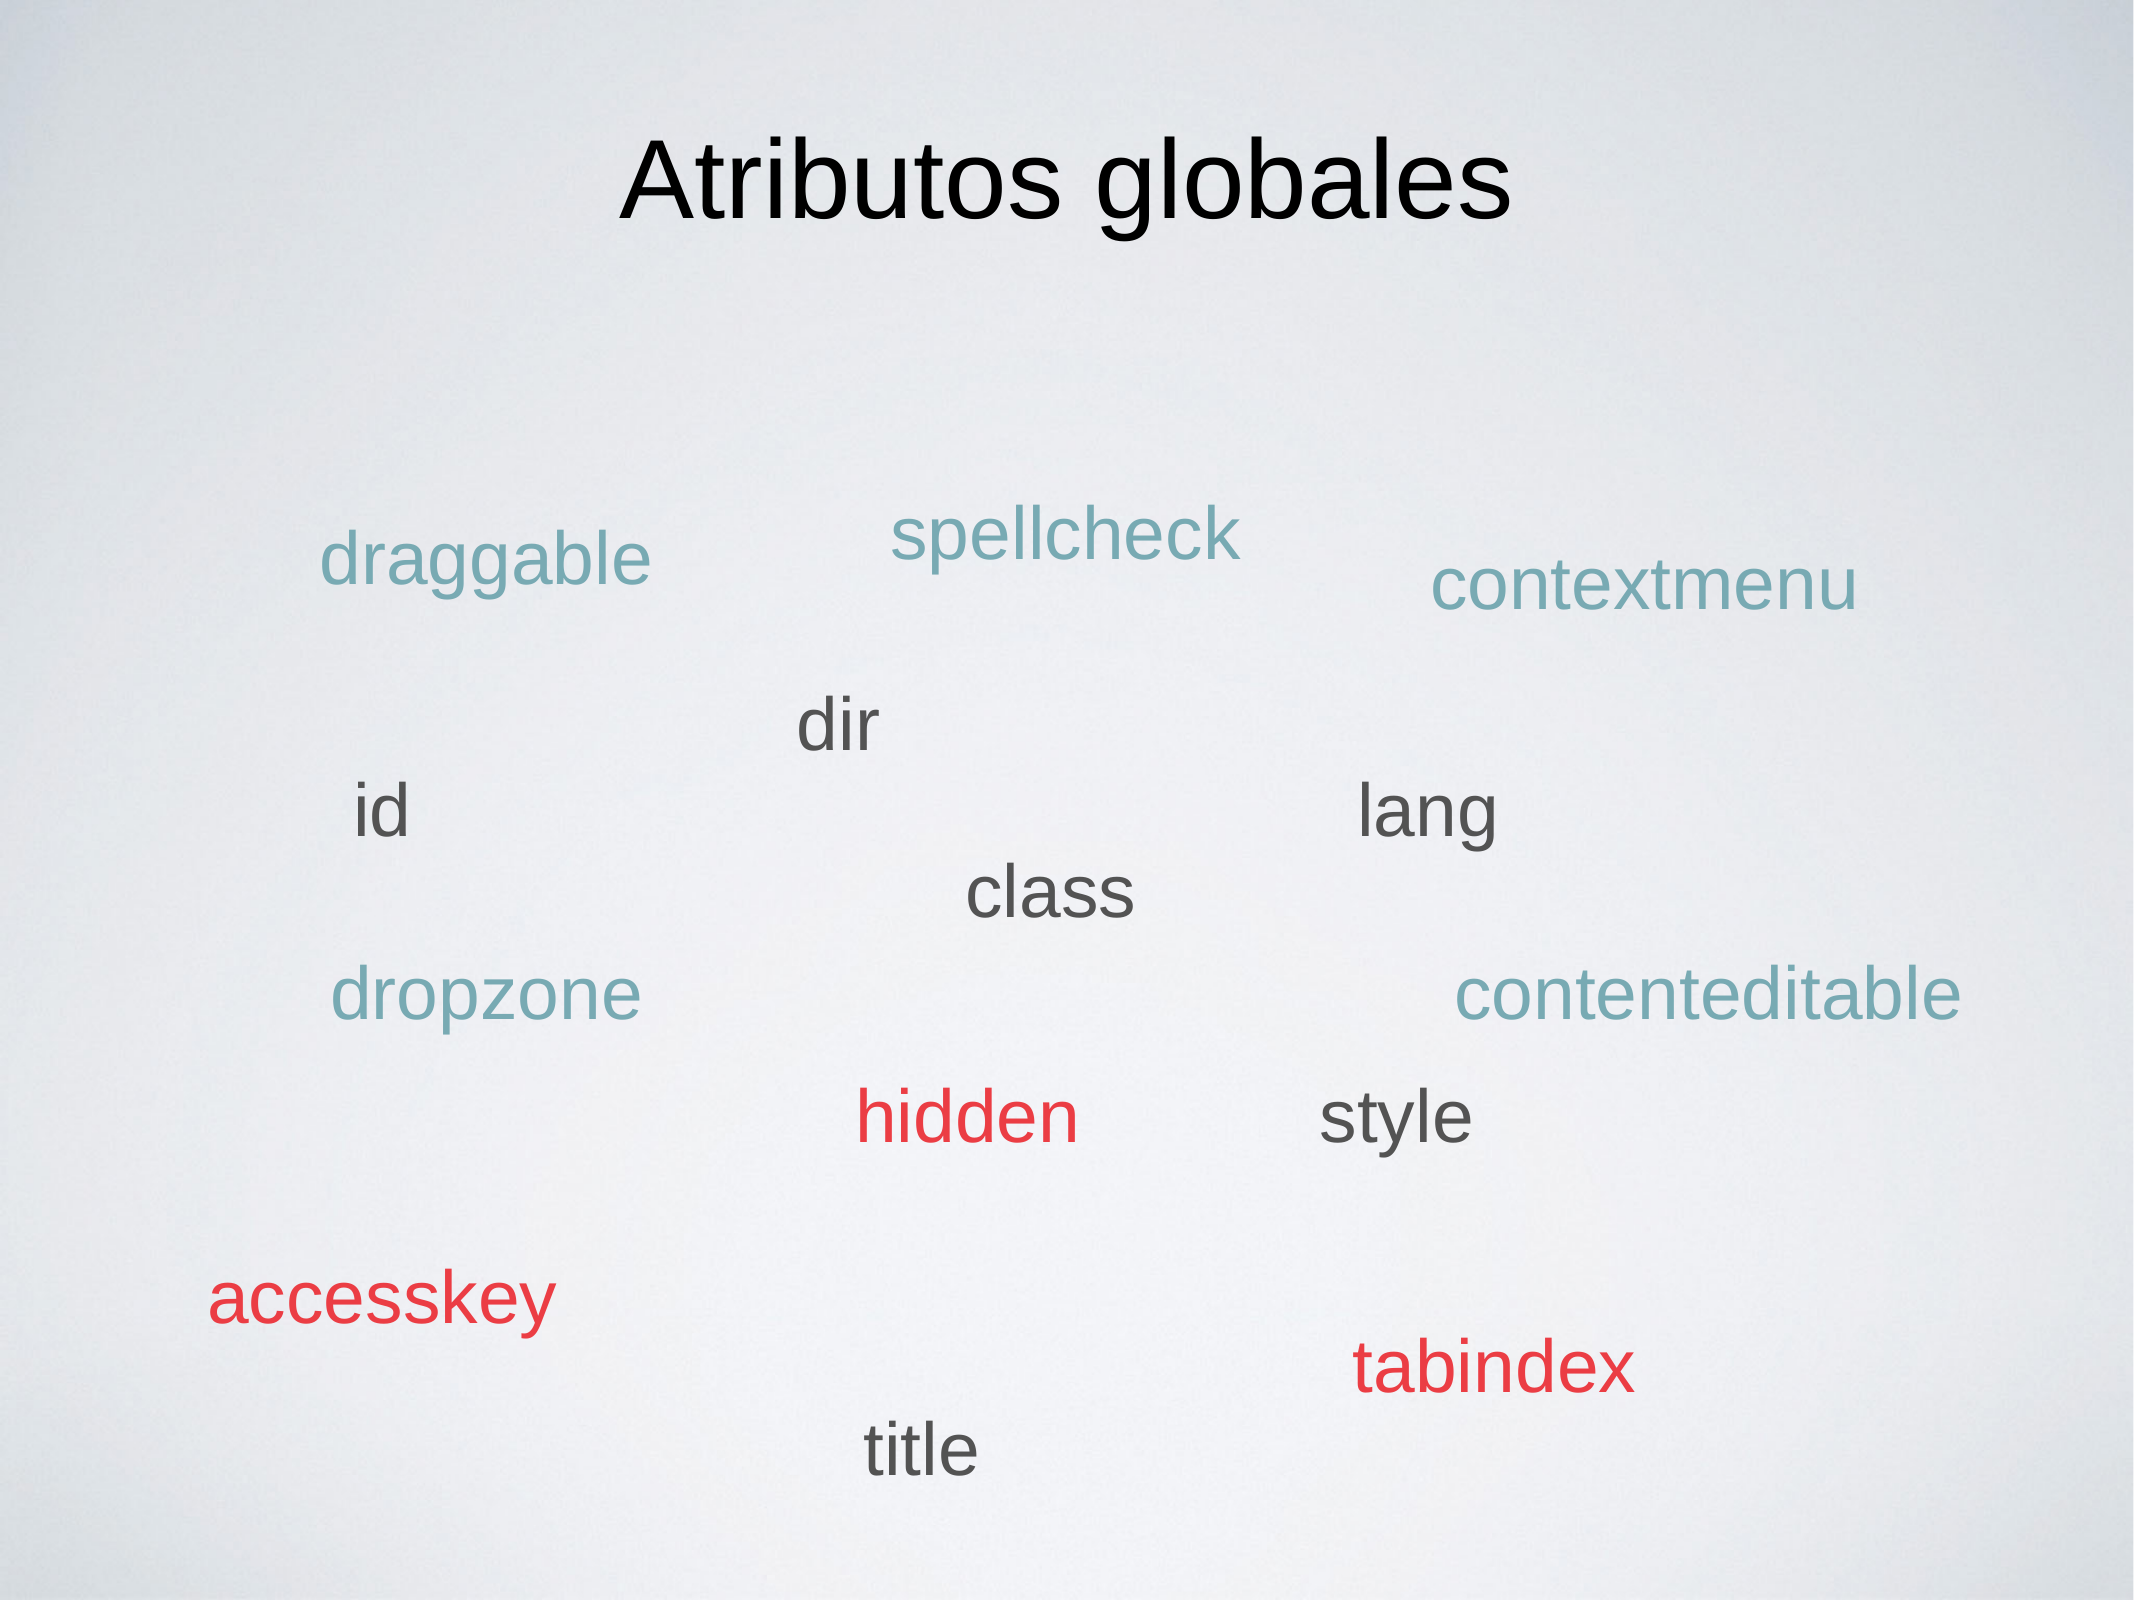

Atributos globales
spellcheck
draggable
contextmenu
dir
id
lang
class
dropzone
contenteditable
hidden
style
accesskey
tabindex
title